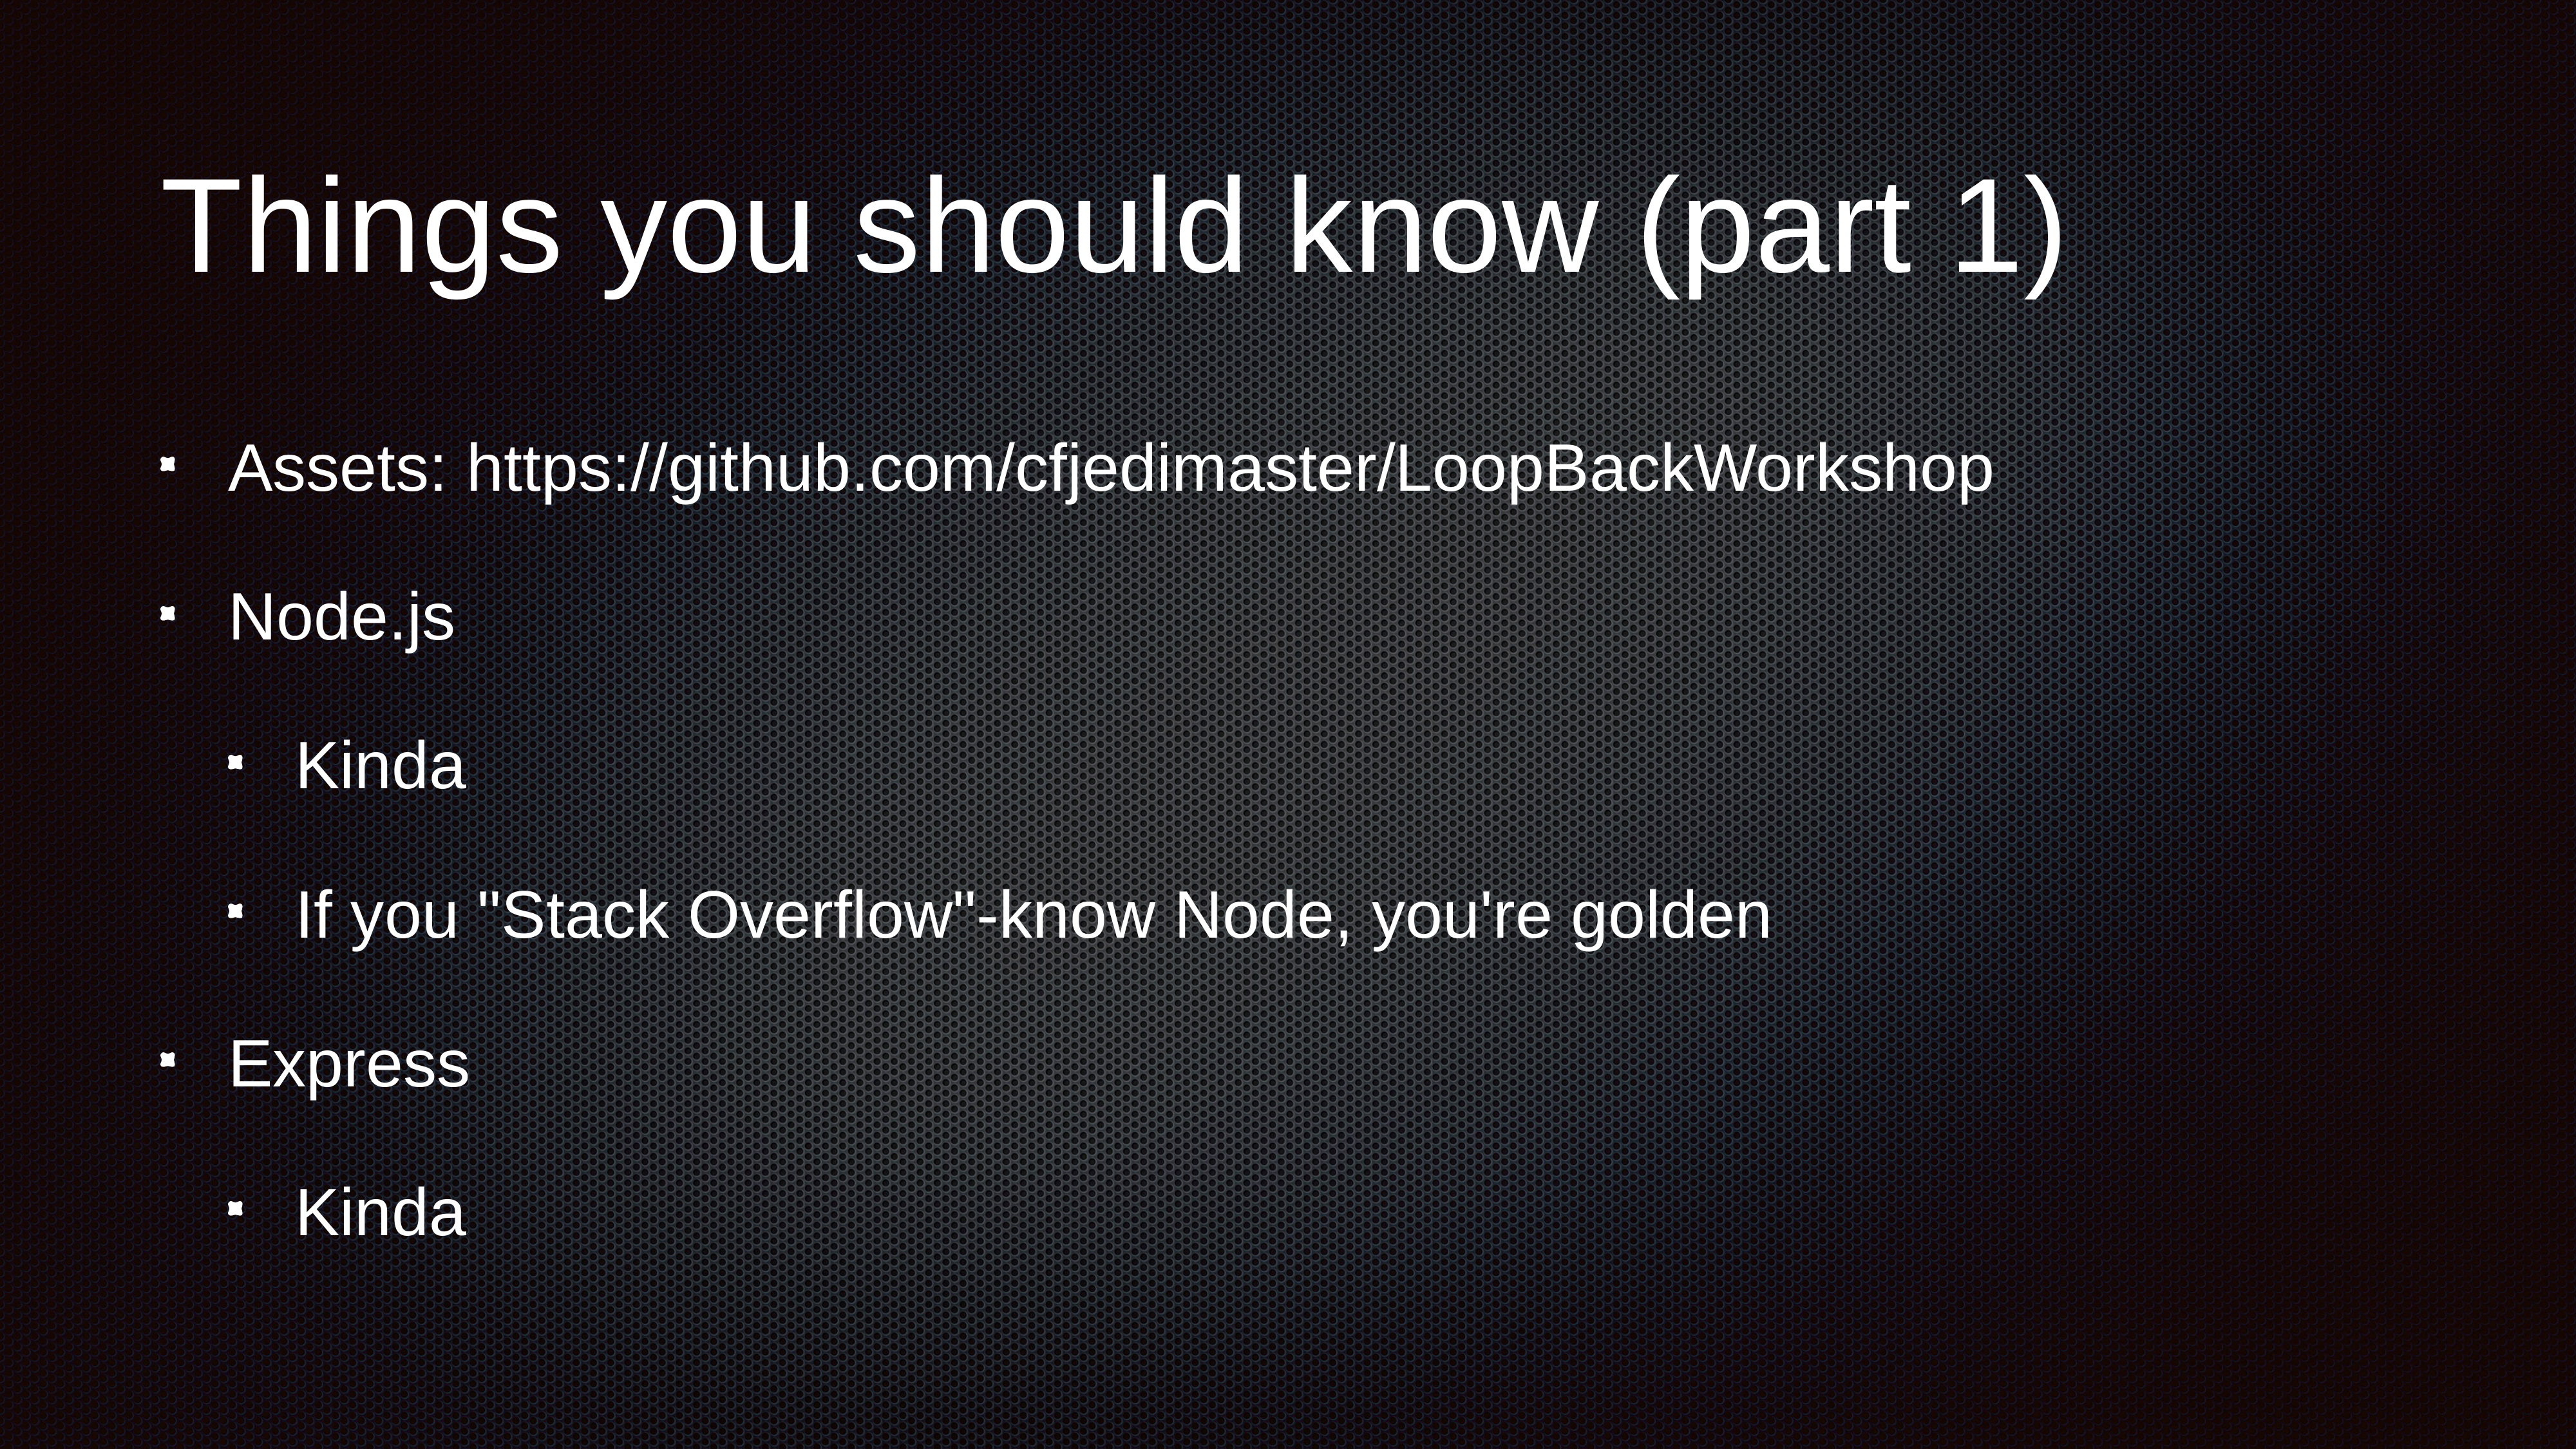

# Things you should know (part 1)
Assets: https://github.com/cfjedimaster/LoopBackWorkshop
Node.js
Kinda
If you "Stack Overflow"-know Node, you're golden
Express
Kinda